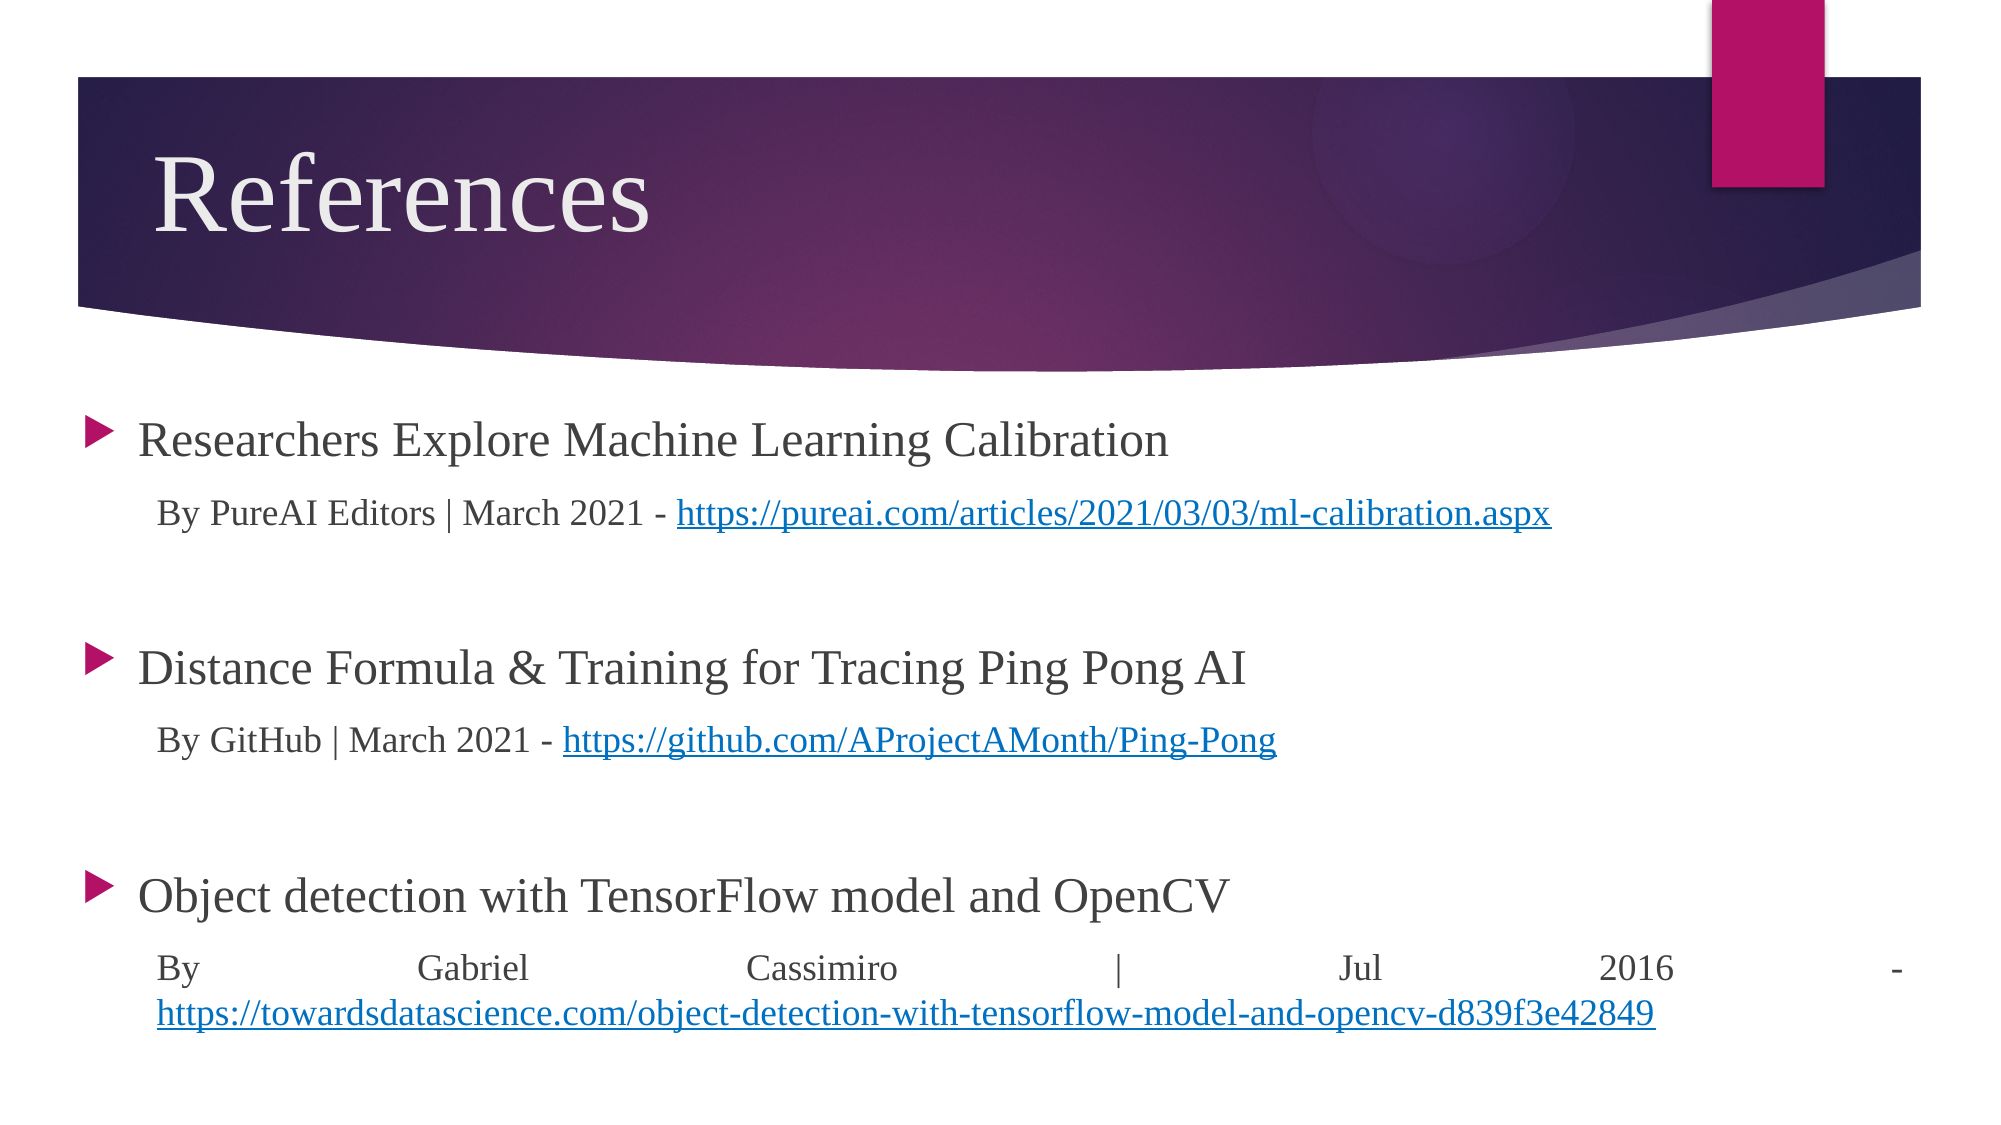

# References
Researchers Explore Machine Learning Calibration
By PureAI Editors | March 2021 - https://pureai.com/articles/2021/03/03/ml-calibration.aspx

Distance Formula & Training for Tracing Ping Pong AI
By GitHub | March 2021 - https://github.com/AProjectAMonth/Ping-Pong

Object detection with TensorFlow model and OpenCV
By Gabriel Cassimiro | Jul 2016 - https://towardsdatascience.com/object-detection-with-tensorflow-model-and-opencv-d839f3e42849